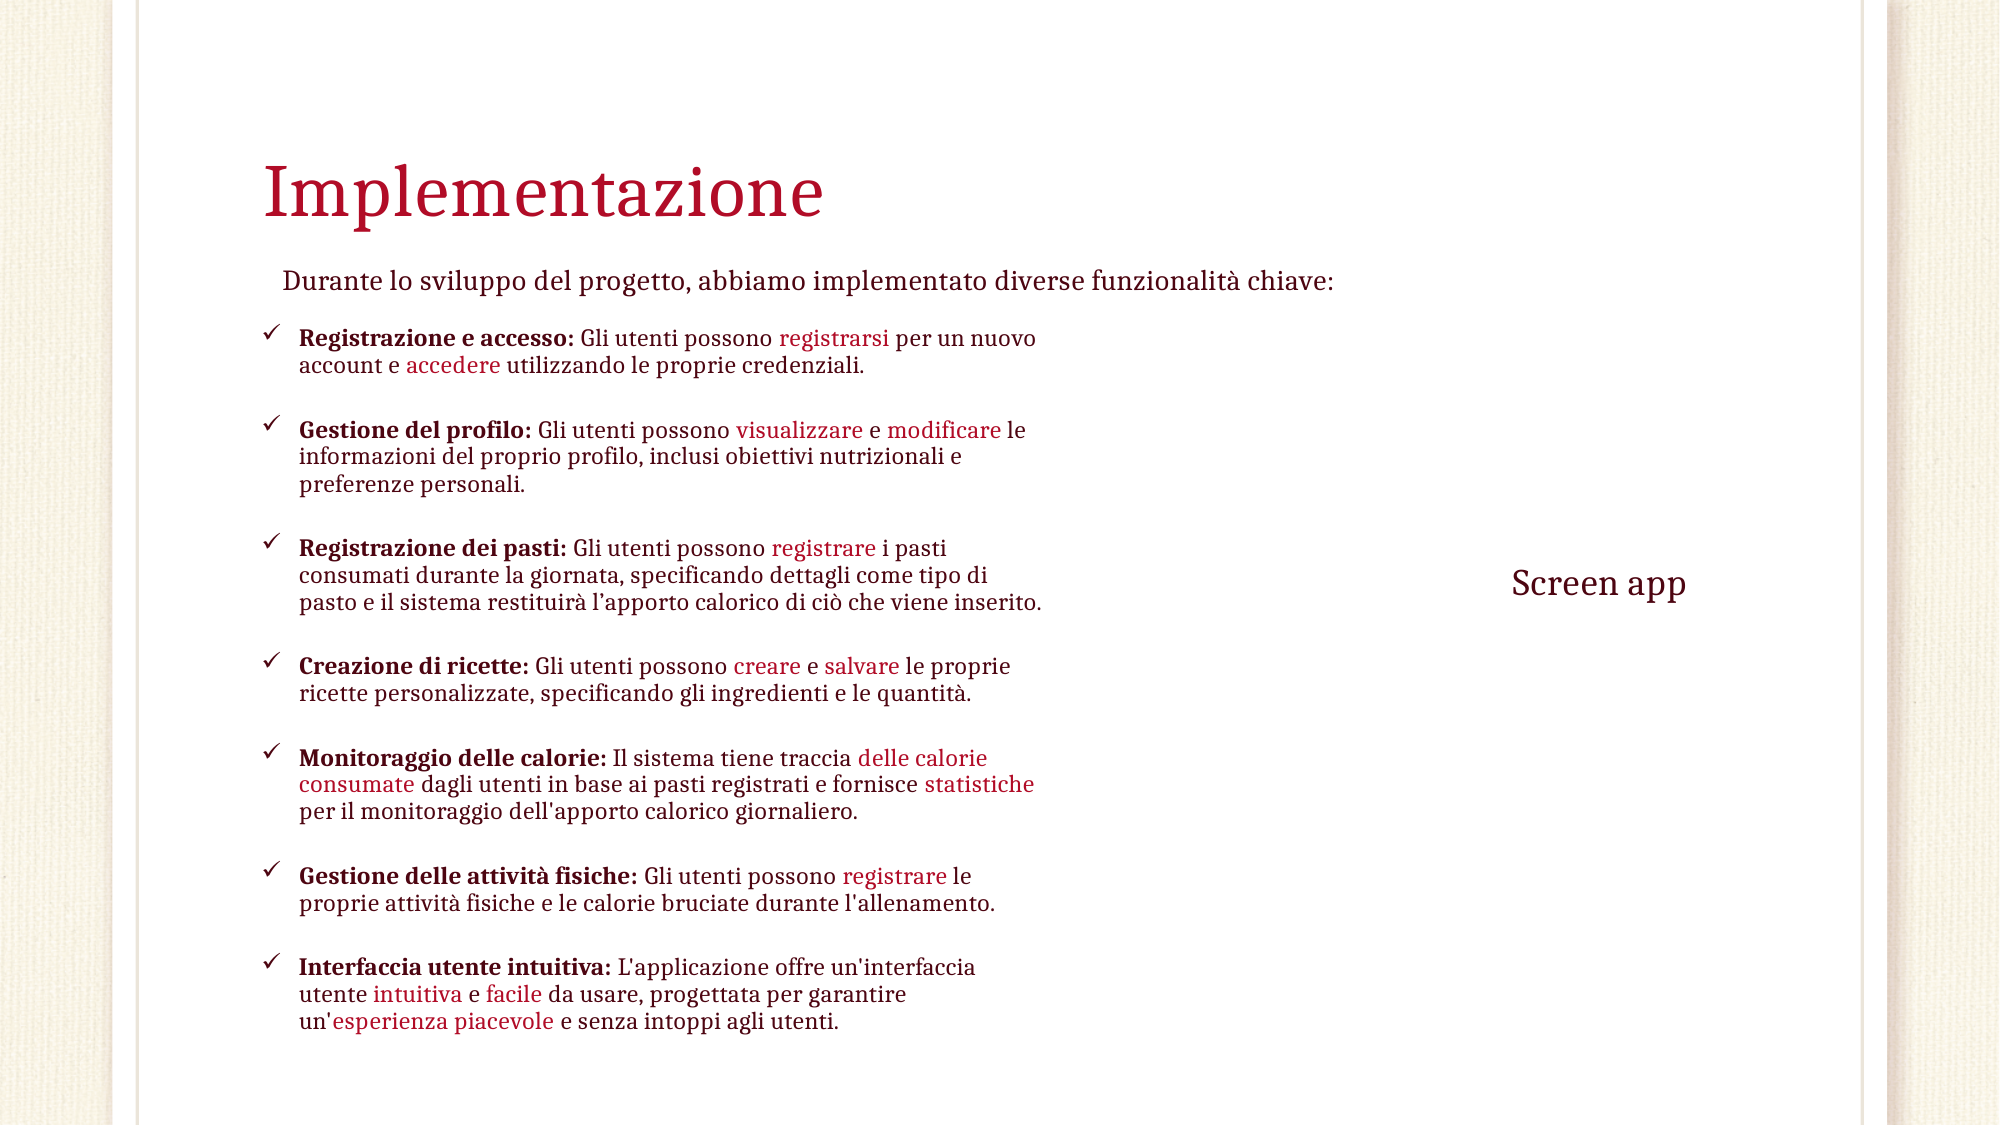

# Implementazione
Durante lo sviluppo del progetto, abbiamo implementato diverse funzionalità chiave:
Registrazione e accesso: Gli utenti possono registrarsi per un nuovo account e accedere utilizzando le proprie credenziali.
Gestione del profilo: Gli utenti possono visualizzare e modificare le informazioni del proprio profilo, inclusi obiettivi nutrizionali e preferenze personali.
Registrazione dei pasti: Gli utenti possono registrare i pasti consumati durante la giornata, specificando dettagli come tipo di pasto e il sistema restituirà l’apporto calorico di ciò che viene inserito.
Creazione di ricette: Gli utenti possono creare e salvare le proprie ricette personalizzate, specificando gli ingredienti e le quantità.
Monitoraggio delle calorie: Il sistema tiene traccia delle calorie consumate dagli utenti in base ai pasti registrati e fornisce statistiche per il monitoraggio dell'apporto calorico giornaliero.
Gestione delle attività fisiche: Gli utenti possono registrare le proprie attività fisiche e le calorie bruciate durante l'allenamento.
Interfaccia utente intuitiva: L'applicazione offre un'interfaccia utente intuitiva e facile da usare, progettata per garantire un'esperienza piacevole e senza intoppi agli utenti.

Screen app